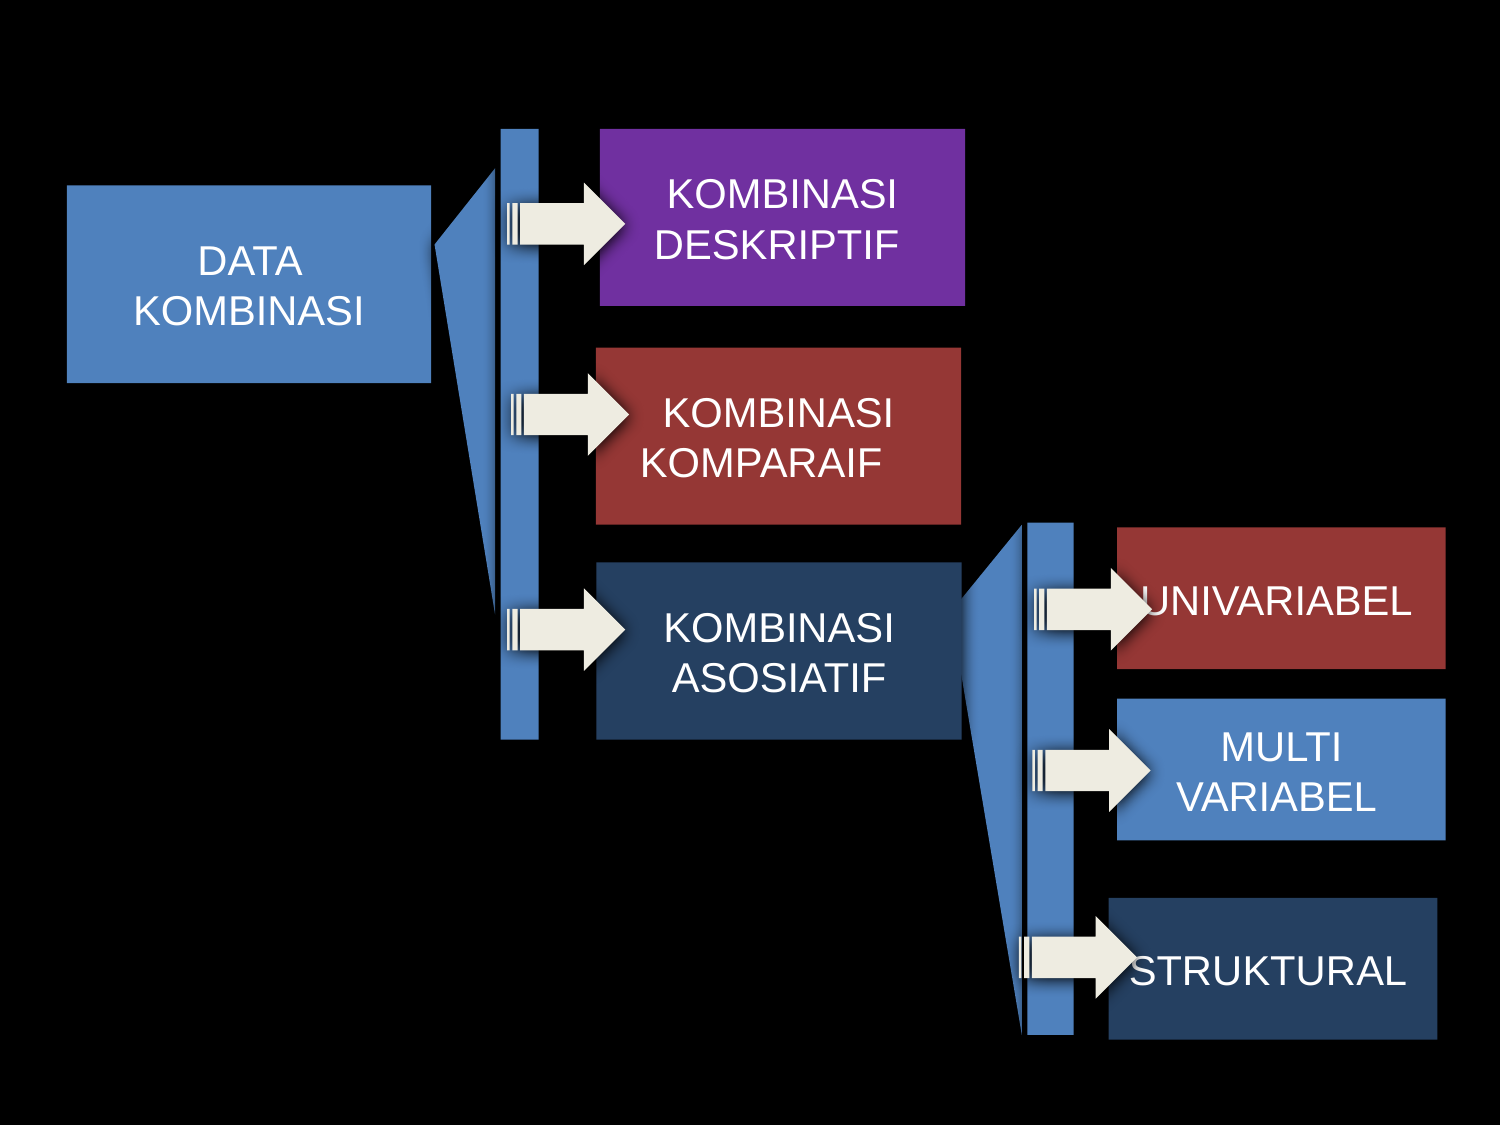

KOMBINASI DESKRIPTIF

DATA KOMBINASI
KOMBINASI
KOMPARAIF

UNIVARIABEL
KOMBINASI ASOSIATIF

MULTI VARIABEL

STRUKTURAL